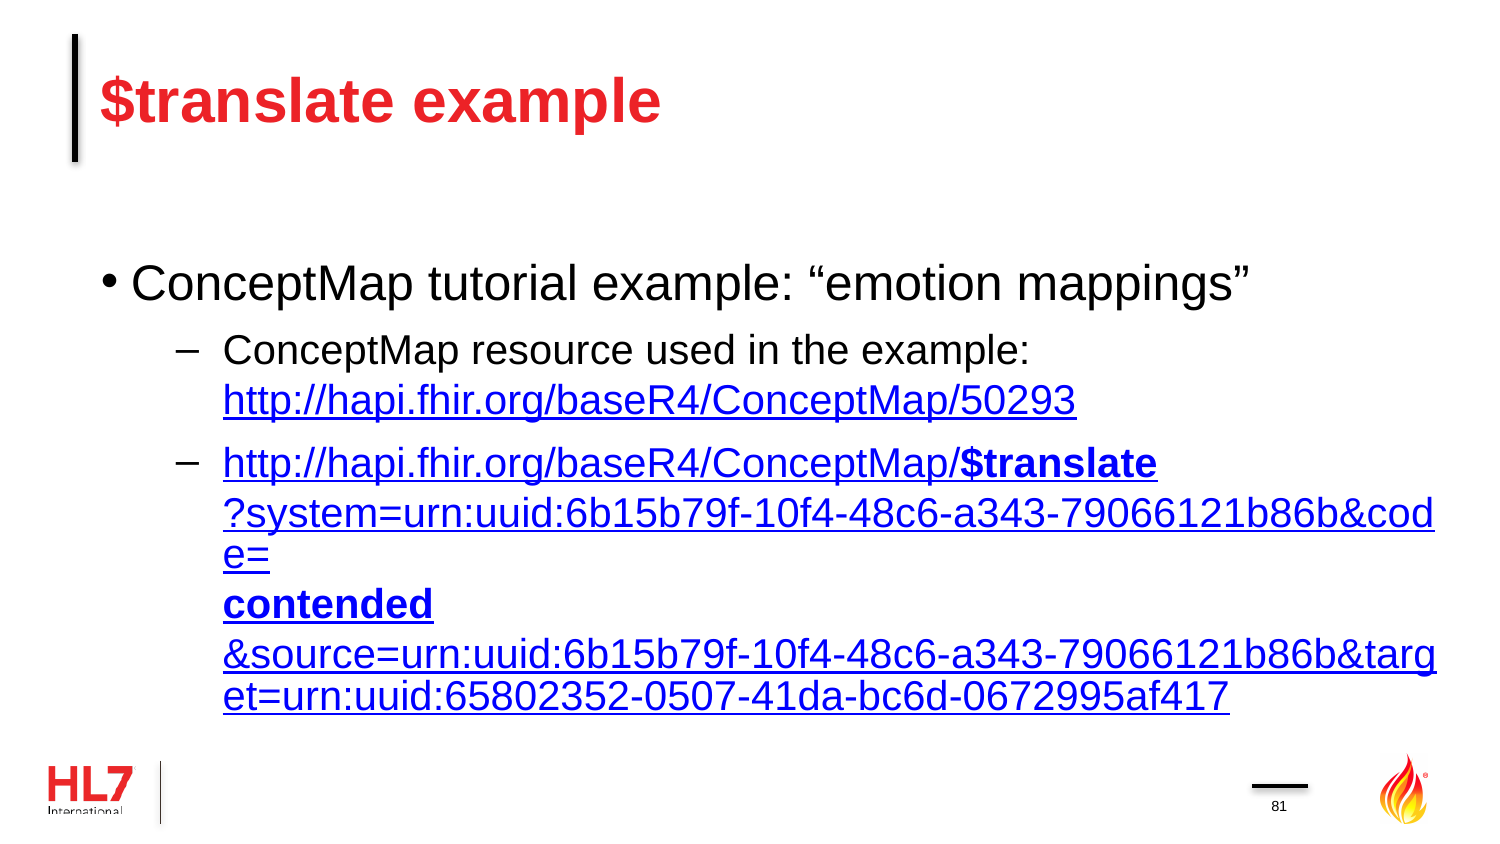

# $translate example
ConceptMap tutorial example: “emotion mappings”
ConceptMap resource used in the example:
http://hapi.fhir.org/baseR4/ConceptMap/50293
http://hapi.fhir.org/baseR4/ConceptMap/$translate?system=urn:uuid:6b15b79f-10f4-48c6-a343-79066121b86b&code=contended&source=urn:uuid:6b15b79f-10f4-48c6-a343-79066121b86b&target=urn:uuid:65802352-0507-41da-bc6d-0672995af417

81